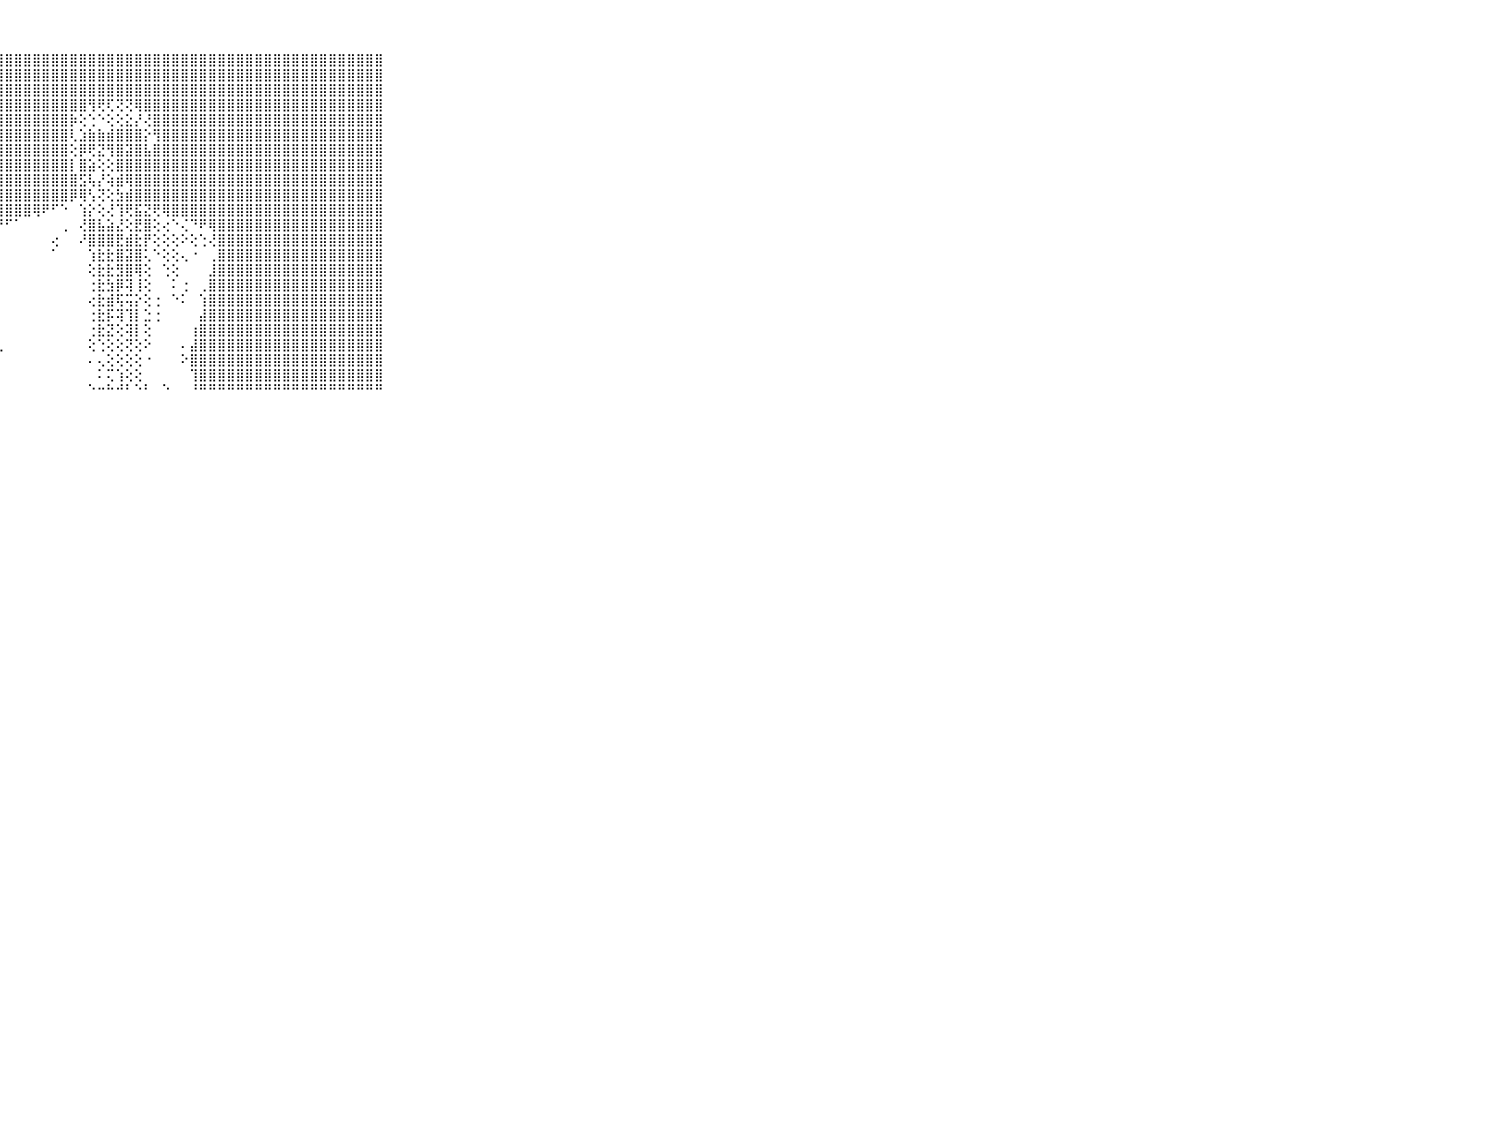

⠀⠀⠀⠀⠀⠀⠀⠀⠀⠀⠀⣿⣿⣿⣿⣿⣿⣿⣿⣿⣿⣿⣿⣿⣿⣿⣿⣿⣿⣿⣿⣿⣿⣿⣿⣿⣿⣿⣿⣿⣿⣿⣿⣿⣿⣿⣿⣿⣿⣿⣿⣿⣿⣿⣿⣿⣿⣿⣿⣿⣿⣿⣿⣿⣿⣿⣿⣿⣿⠀⠀⠀⠀⠀⠀⠀⠀⠀⠀⠀⠀
⠀⠀⠀⠀⠀⠀⠀⠀⠀⠀⠀⣿⣿⣿⣿⣿⣿⣿⣿⣿⣿⣿⣿⣿⣿⣿⣿⣿⣿⣿⣿⣿⣿⣿⣿⣿⣿⣿⣿⣿⣿⣿⣿⣿⣿⣿⣿⣿⣿⣿⣿⣿⣿⣿⣿⣿⣿⣿⣿⣿⣿⣿⣿⣿⣿⣿⣿⣿⣿⠀⠀⠀⠀⠀⠀⠀⠀⠀⠀⠀⠀
⠀⠀⠀⠀⠀⠀⠀⠀⠀⠀⠀⣿⣿⣿⣿⣿⣿⣿⣿⣿⣿⣿⣿⣿⣿⣿⣿⣿⣿⣿⣿⣿⣿⣿⣿⣿⣿⣿⣿⣿⣿⣿⣿⣿⣿⣿⣿⣿⣿⣿⣿⣿⣿⣿⣿⣿⣿⣿⣿⣿⣿⣿⣿⣿⣿⣿⣿⣿⣿⠀⠀⠀⠀⠀⠀⠀⠀⠀⠀⠀⠀
⠀⠀⠀⠀⠀⠀⠀⠀⠀⠀⠀⣿⣿⣿⣿⣿⣿⣿⣿⣿⣿⣿⣿⣿⣿⣿⣿⣿⣿⣿⣿⣿⣿⣿⣿⣿⣿⢻⢟⢏⢝⢝⢿⣿⣿⣿⣿⣿⣿⣿⣿⣿⣿⣿⣿⣿⣿⣿⣿⣿⣿⣿⣿⣿⣿⣿⣿⣿⣿⠀⠀⠀⠀⠀⠀⠀⠀⠀⠀⠀⠀
⠀⠀⠀⠀⠀⠀⠀⠀⠀⠀⠀⣿⣿⣿⣿⣿⣿⣿⣿⣿⣿⣿⣿⣿⣿⣿⣿⣿⣿⣿⣿⣿⣿⣿⣿⡷⢕⢑⠑⢕⢕⣕⡜⢜⣿⣿⣿⣿⣿⣿⣿⣿⣿⣿⣿⣿⣿⣿⣿⣿⣿⣿⣿⣿⣿⣿⣿⣿⣿⠀⠀⠀⠀⠀⠀⠀⠀⠀⠀⠀⠀
⠀⠀⠀⠀⠀⠀⠀⠀⠀⠀⠀⣿⣿⣿⣿⣿⣿⣿⣿⣿⣿⣿⣿⣿⣿⣿⣿⣿⣿⣿⣿⣿⣿⣿⣿⢇⣱⣷⣷⣾⣿⣿⣿⡕⢻⣿⣿⣿⣿⣿⣿⣿⣿⣿⣿⣿⣿⣿⣿⣿⣿⣿⣿⣿⣿⣿⣿⣿⣿⠀⠀⠀⠀⠀⠀⠀⠀⠀⠀⠀⠀
⠀⠀⠀⠀⠀⠀⠀⠀⠀⠀⠀⣿⣿⣿⣿⣿⣿⣿⣿⣿⣿⣿⣿⣿⣿⣿⣿⣿⣿⣿⣿⣿⣿⣿⣿⢕⡿⢟⣝⢻⣿⣽⣿⣧⣿⣿⣿⣿⣿⣿⣿⣿⣿⣿⣿⣿⣿⣿⣿⣿⣿⣿⣿⣿⣿⣿⣿⣿⣿⠀⠀⠀⠀⠀⠀⠀⠀⠀⠀⠀⠀
⠀⠀⠀⠀⠀⠀⠀⠀⠀⠀⠀⣿⣿⣿⣿⣿⣿⣿⣿⣿⣿⣿⣿⣿⣿⣿⣿⣿⣿⣿⣿⣿⣿⣿⣿⡇⣿⣵⢕⢕⣿⣿⣿⣿⣿⣿⣿⣿⣿⣿⣿⣿⣿⣿⣿⣿⣿⣿⣿⣿⣿⣿⣿⣿⣿⣿⣿⣿⣿⠀⠀⠀⠀⠀⠀⠀⠀⠀⠀⠀⠀
⠀⠀⠀⠀⠀⠀⠀⠀⠀⠀⠀⣿⣿⣿⣿⣿⣿⣿⣿⣿⣿⣿⣿⣿⣿⣿⣿⣿⣿⣿⣿⣿⣿⣿⣿⣿⣫⢧⡜⢵⣾⢿⣿⣿⣿⣿⣿⣿⣿⣿⣿⣿⣿⣿⣿⣿⣿⣿⣿⣿⣿⣿⣿⣿⣿⣿⣿⣿⣿⠀⠀⠀⠀⠀⠀⠀⠀⠀⠀⠀⠀
⠀⠀⠀⠀⠀⠀⠀⠀⠀⠀⠀⣿⣿⣿⣿⣿⣿⣿⣿⣿⣿⣿⣿⣿⣿⣿⣿⣿⣿⣿⣿⣿⣿⣿⣿⡿⢿⢣⢝⢕⣳⣾⣿⣿⣿⣿⣿⣿⣿⣿⣿⣿⣿⣿⣿⣿⣿⣿⣿⣿⣿⣿⣿⣿⣿⣿⣿⣿⣿⠀⠀⠀⠀⠀⠀⠀⠀⠀⠀⠀⠀
⠀⠀⠀⠀⠀⠀⠀⠀⠀⠀⠀⣿⣿⣿⣿⣿⣿⣿⣿⣿⣿⣿⣿⣿⣿⣿⣿⣿⣿⣿⣿⢿⠟⠋⠑⠀⢱⡕⢕⢜⢹⢟⣯⣝⢟⢿⣿⣿⣿⣿⣿⣿⣿⣿⣿⣿⣿⣿⣿⣿⣿⣿⣿⣿⣿⣿⣿⣿⣿⠀⠀⠀⠀⠀⠀⠀⠀⠀⠀⠀⠀
⠀⠀⠀⠀⠀⠀⠀⠀⠀⠀⠀⣿⣿⣿⣿⣿⣿⣿⣿⣿⣿⣿⣿⣿⣿⣿⡿⠟⠋⠁⠀⠀⠀⠀⢀⠀⢜⣿⣧⣵⣜⢕⣟⣿⢕⢔⠑⢌⠙⠟⢿⣿⣿⣿⣿⣿⣿⣿⣿⣿⣿⣿⣿⣿⣿⣿⣿⣿⣿⠀⠀⠀⠀⠀⠀⠀⠀⠀⠀⠀⠀
⠀⠀⠀⠀⠀⠀⠀⠀⠀⠀⠀⣿⣿⣿⣿⣿⣿⣿⣿⣿⣿⣿⣿⣿⣿⣿⠕⠀⠀⠀⠀⠀⠀⢔⠀⠀⠜⣿⣿⣿⣟⣾⣗⡟⢕⢕⢕⠕⢕⢑⢜⣿⣿⣿⣿⣿⣿⣿⣿⣿⣿⣿⣿⣿⣿⣿⣿⣿⣿⠀⠀⠀⠀⠀⠀⠀⠀⠀⠀⠀⠀
⠀⠀⠀⠀⠀⠀⠀⠀⠀⠀⠀⣿⣿⣿⣿⣿⣿⣿⣿⣿⣿⣿⣿⣿⣿⡏⠀⠀⠀⠀⠀⠀⠀⠁⠀⠀⠀⢱⣗⣗⣿⣽⣿⢅⠑⢕⢕⢄⠐⠀⢀⣿⣿⣿⣿⣿⣿⣿⣿⣿⣿⣿⣿⣿⣿⣿⣿⣿⣿⠀⠀⠀⠀⠀⠀⠀⠀⠀⠀⠀⠀
⠀⠀⠀⠀⠀⠀⠀⠀⠀⠀⠀⣿⣿⣿⣿⣿⣿⣿⣿⣿⣿⣿⣿⣿⣿⢕⠀⠀⠀⠀⠀⠀⠀⠀⠀⠀⠀⢕⣗⣗⣻⣿⢿⢕⠀⢑⢕⠀⠀⠀⣸⣿⣿⣿⣿⣿⣿⣿⣿⣿⣿⣿⣿⣿⣿⣿⣿⣿⣿⠀⠀⠀⠀⠀⠀⠀⠀⠀⠀⠀⠀
⠀⠀⠀⠀⠀⠀⠀⠀⠀⠀⠀⣿⣿⣿⣿⣿⣿⣿⣿⣿⣿⣿⣿⣿⣿⠁⠀⠀⠀⠀⠀⠀⠀⠀⠀⠀⠀⢐⣗⣳⡿⢽⢸⢕⠀⠀⠅⢐⠀⢀⣿⣿⣿⣿⣿⣿⣿⣿⣿⣿⣿⣿⣿⣿⣿⣿⣿⣿⣿⠀⠀⠀⠀⠀⠀⠀⠀⠀⠀⠀⠀
⠀⠀⠀⠀⠀⠀⠀⠀⠀⠀⠀⣿⣿⣿⣿⣿⣿⣿⣿⣿⣿⣿⣿⡿⠑⠀⠀⠀⠀⠀⠀⠀⠀⠀⠀⠀⠀⢔⣗⣾⢯⢭⡕⢕⢐⠀⠑⠅⠀⢱⣿⣿⣿⣿⣿⣿⣿⣿⣿⣿⣿⣿⣿⣿⣿⣿⣿⣿⣿⠀⠀⠀⠀⠀⠀⠀⠀⠀⠀⠀⠀
⠀⠀⠀⠀⠀⠀⠀⠀⠀⠀⠀⣿⣿⣿⣿⣿⣿⣿⣿⣿⣿⣿⡟⢕⠀⠀⠀⠀⠀⠀⠀⠀⠀⠀⠀⠀⠀⢐⣗⡯⢽⢹⡇⣑⢐⠀⠀⠀⠀⣼⣿⣿⣿⣿⣿⣿⣿⣿⣿⣿⣿⣿⣿⣿⣿⣿⣿⣿⣿⠀⠀⠀⠀⠀⠀⠀⠀⠀⠀⠀⠀
⠀⠀⠀⠀⠀⠀⠀⠀⠀⠀⠀⣿⣿⣿⣿⣿⣿⣿⣿⣿⣿⣿⡇⠁⠀⠀⠀⠀⠀⠀⠀⠀⠀⠀⠀⠀⠀⢐⣗⣝⢕⢽⡇⢕⠀⠀⠀⠀⢰⣿⣿⣿⣿⣿⣿⣿⣿⣿⣿⣿⣿⣿⣿⣿⣿⣿⣿⣿⣿⠀⠀⠀⠀⠀⠀⠀⠀⠀⠀⠀⠀
⠀⠀⠀⠀⠀⠀⠀⠀⠀⠀⠀⣿⣿⣿⣿⣿⣿⣿⣿⣿⣿⣿⠑⠀⠀⠀⠀⢄⠀⠀⠀⠀⠀⠀⠀⠀⠀⢕⢑⢕⢕⢝⢕⠕⠀⠀⠀⠄⣼⣿⣿⣿⣿⣿⣿⣿⣿⣿⣿⣿⣿⣿⣿⣿⣿⣿⣿⣿⣿⠀⠀⠀⠀⠀⠀⠀⠀⠀⠀⠀⠀
⠀⠀⠀⠀⠀⠀⠀⠀⠀⠀⠀⣿⣿⣿⣿⣿⣿⣿⣿⣿⣿⣿⠔⠀⠀⠀⢰⡇⠀⠀⠀⠀⠀⠀⠀⠀⠀⠄⢄⢕⢕⢕⢕⠐⠀⠀⠀⠕⣿⣿⣿⣿⣿⣿⣿⣿⣿⣿⣿⣿⣿⣿⣿⣿⣿⣿⣿⣿⣿⠀⠀⠀⠀⠀⠀⠀⠀⠀⠀⠀⠀
⠀⠀⠀⠀⠀⠀⠀⠀⠀⠀⠀⣿⣿⣿⣿⣿⣿⣿⣿⣿⣿⣿⠀⠀⠀⠀⢸⠀⠀⠀⠀⠀⠀⠀⠀⠀⠀⠀⠅⢍⢱⢕⢕⠀⠀⠀⠀⠀⢹⣿⣿⣿⣿⣿⣿⣿⣿⣿⣿⣿⣿⣿⣿⣿⣿⣿⣿⣿⣿⠀⠀⠀⠀⠀⠀⠀⠀⠀⠀⠀⠀
⠀⠀⠀⠀⠀⠀⠀⠀⠀⠀⠀⠛⠛⠛⠛⠛⠛⠛⠛⠛⠛⠛⠀⠀⠀⠀⠈⠀⠀⠀⠀⠀⠀⠀⠀⠀⠀⠑⠒⠓⠚⠃⠑⠃⠀⠑⠀⠀⠘⠛⠛⠛⠛⠛⠛⠛⠛⠛⠛⠛⠛⠛⠛⠛⠛⠛⠛⠛⠛⠀⠀⠀⠀⠀⠀⠀⠀⠀⠀⠀⠀